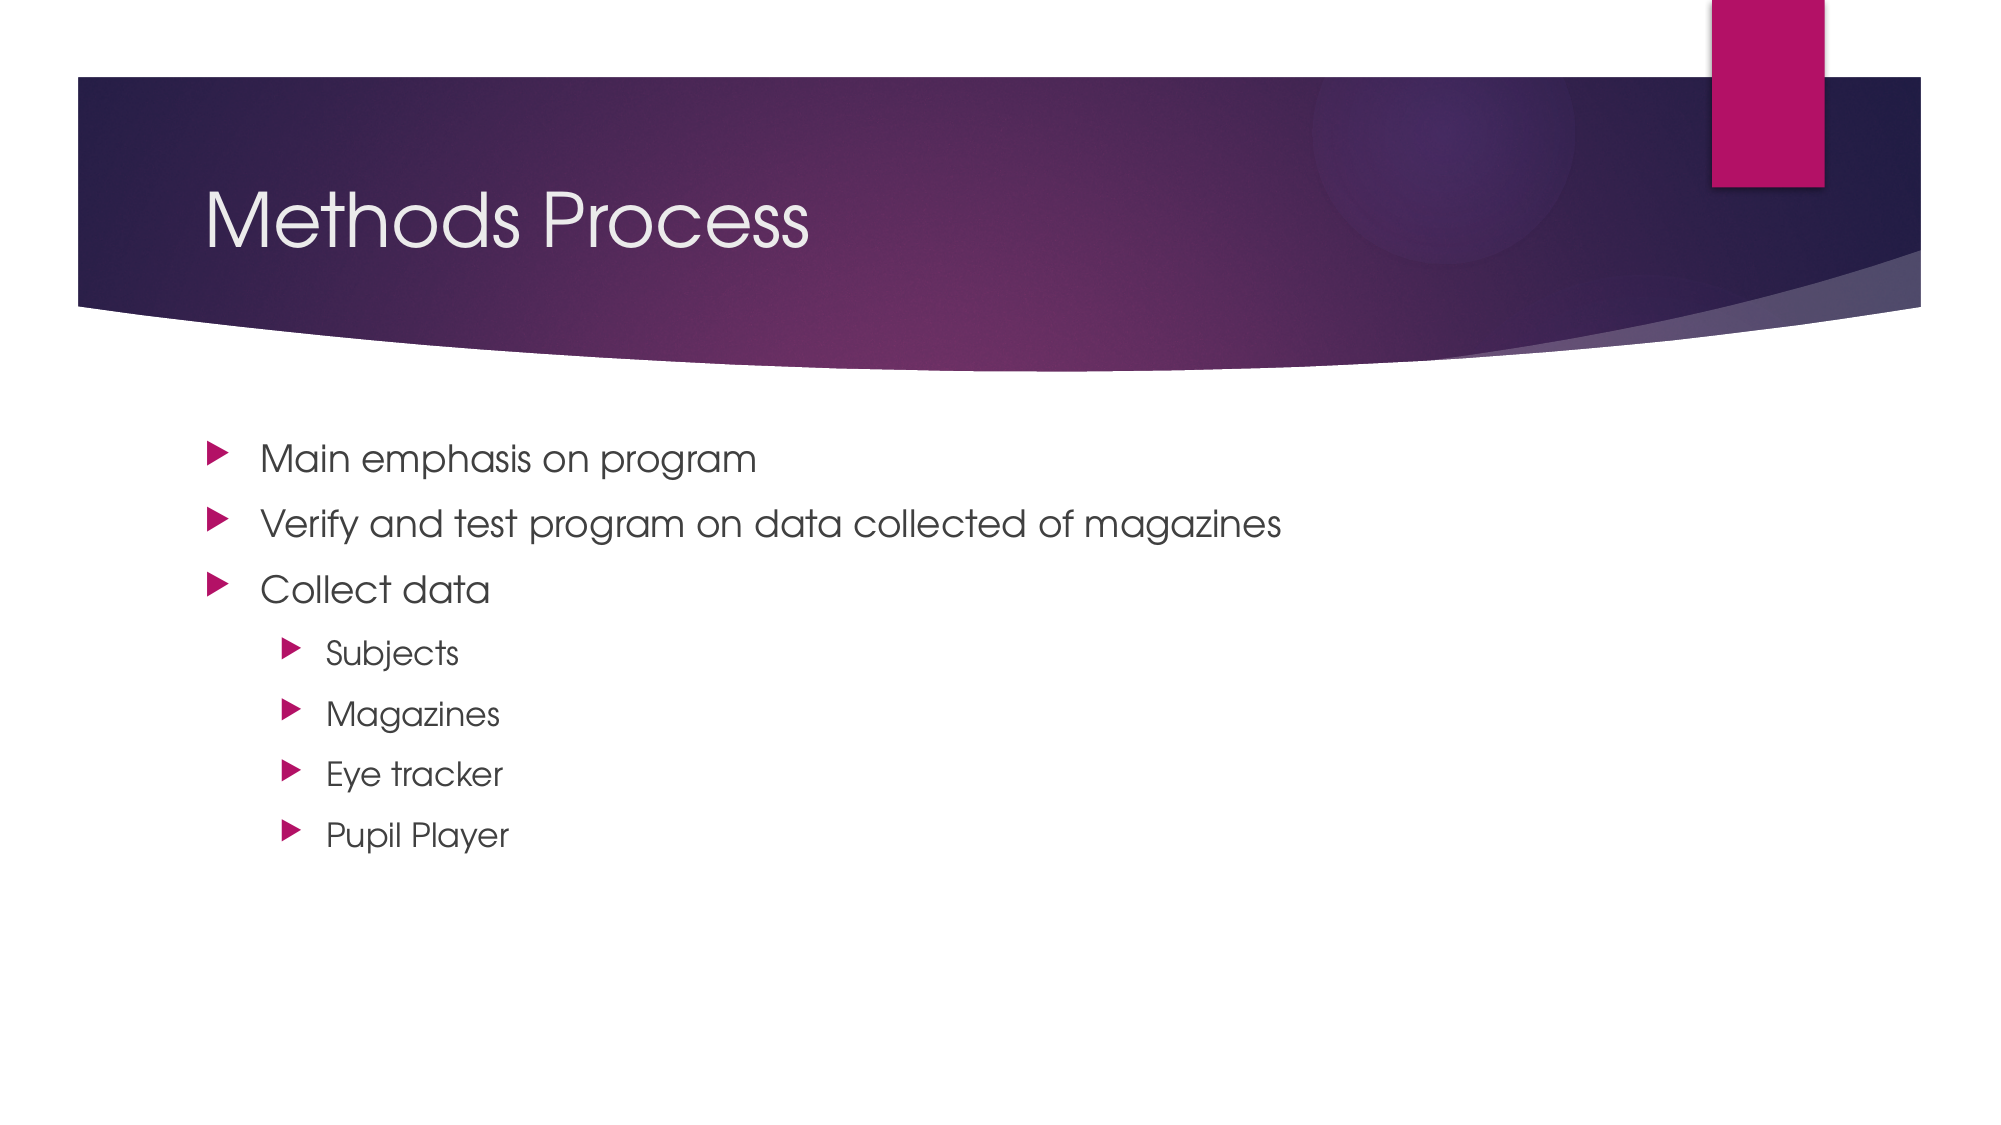

# Methods Process
Main emphasis on program
Verify and test program on data collected of magazines
Collect data
Subjects
Magazines
Eye tracker
Pupil Player